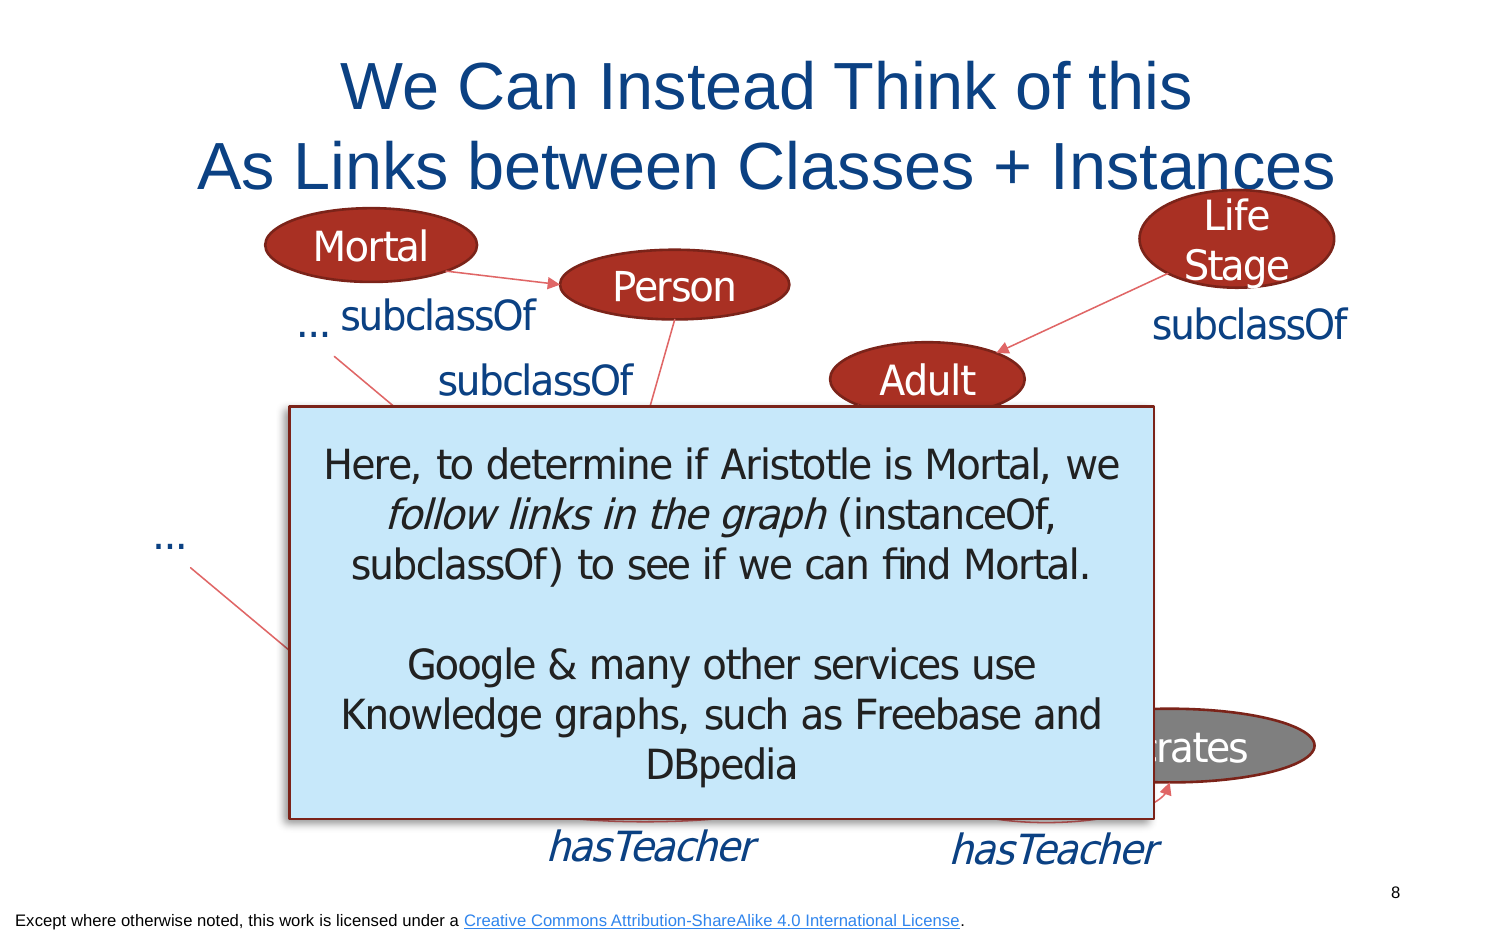

# We Can Instead Think of this As Links between Classes + Instances
Life Stage
Mortal
Person
subclassOf
…
subclassOf
Adult
subclassOf
Here, to determine if Aristotle is Mortal, we follow links in the graph (instanceOf,
subclassOf) to see if we can find Mortal.

Google & many other services use Knowledge graphs, such as Freebase and DBpedia
subclassOf
Man
…
instanceOf
instanceOf
instanceOf
Aristotle
Socrates
Plato
hasTeacher
hasTeacher
8